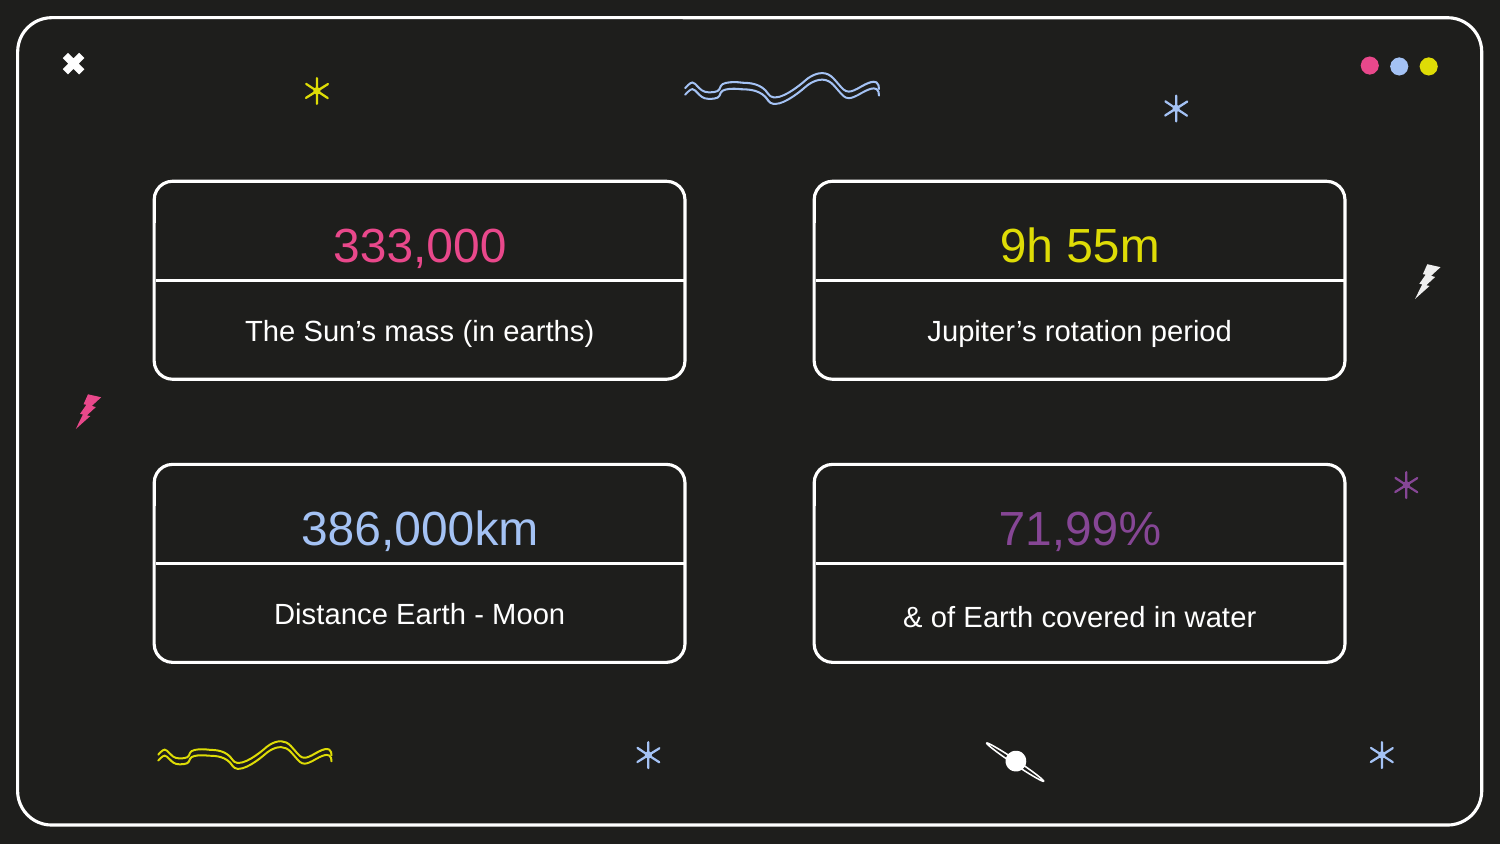

# 333,000
9h 55m
Jupiter’s rotation period
The Sun’s mass (in earths)

386,000km
71,99%
Distance Earth - Moon
& of Earth covered in water